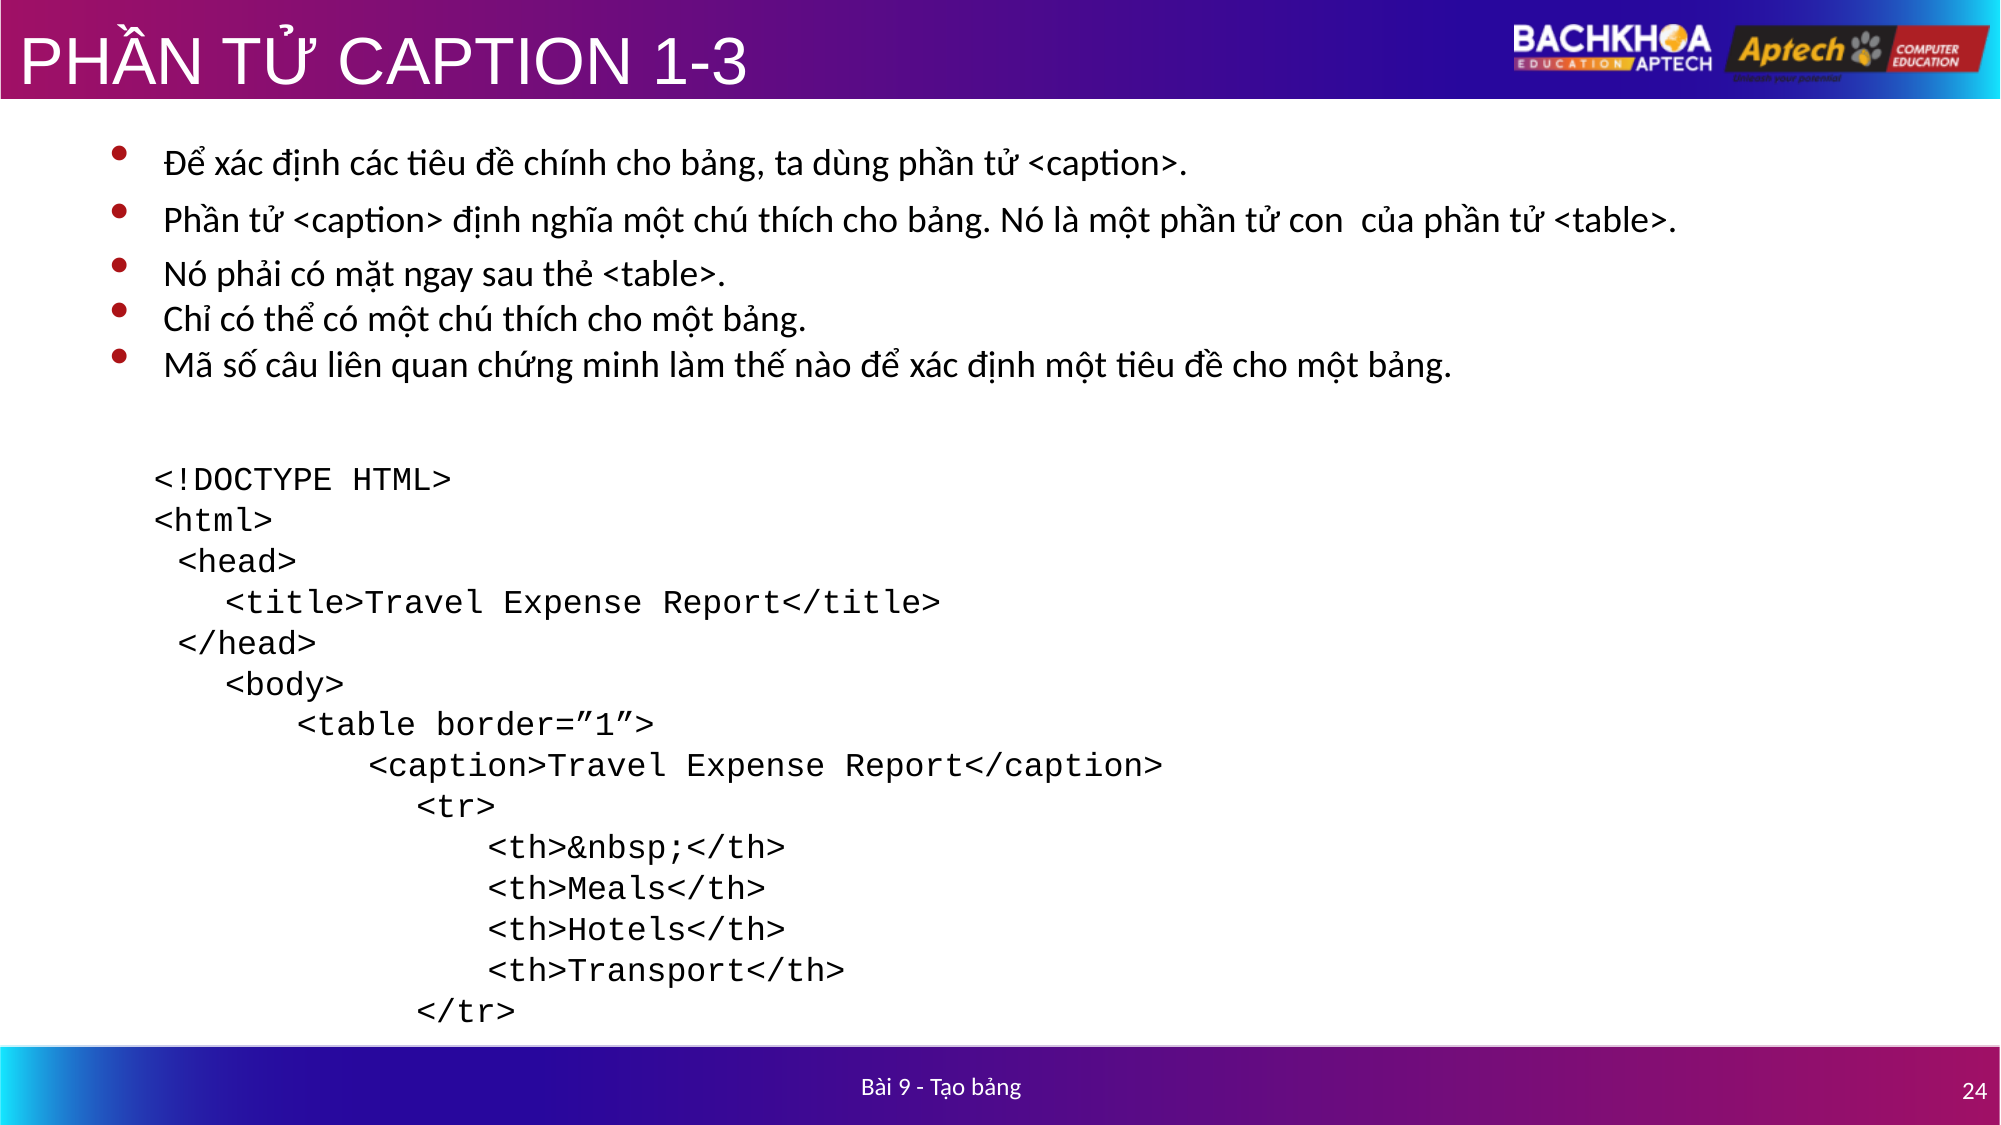

# PHẦN TỬ CAPTION 1-3
Để xác định các tiêu đề chính cho bảng, ta dùng phần tử <caption>.
Phần tử <caption> định nghĩa một chú thích cho bảng. Nó là một phần tử con  của phần tử <table>.
Nó phải có mặt ngay sau thẻ <table>.
Chỉ có thể có một chú thích cho một bảng.
Mã số câu liên quan chứng minh làm thế nào để xác định một tiêu đề cho một bảng.

<!DOCTYPE HTML>
<html>
<head>
<title>Travel Expense Report</title>
</head>
<body>
<table border=”1”>
<caption>Travel Expense Report</caption>
<tr>
<th>&nbsp;</th>
<th>Meals</th>
<th>Hotels</th>
<th>Transport</th>
</tr>
Bài 9 - Tạo bảng
24